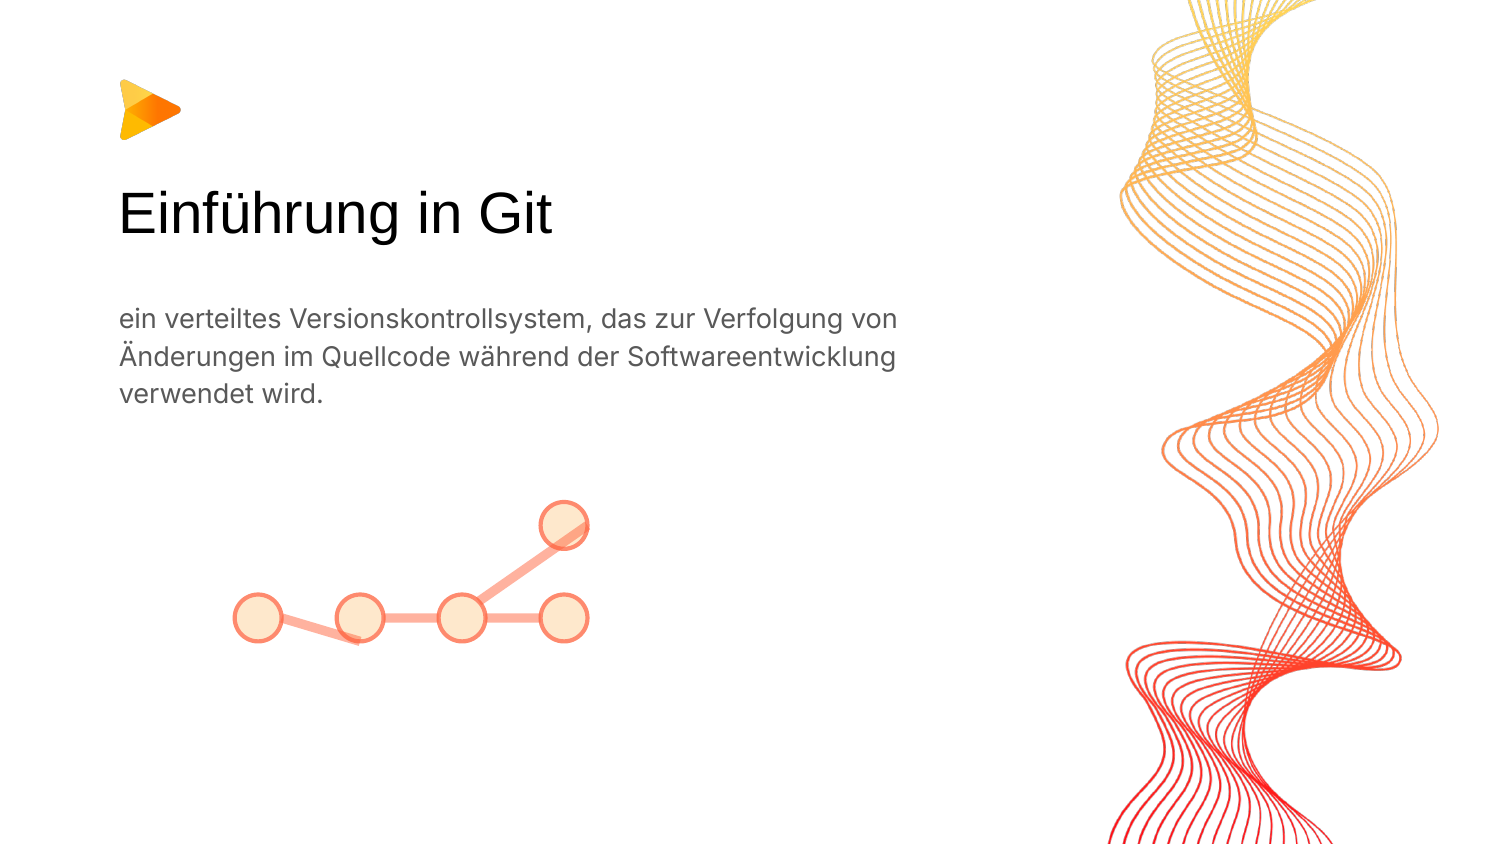

# Einführung in Git
ein verteiltes Versionskontrollsystem, das zur Verfolgung von Änderungen im Quellcode während der Softwareentwicklung verwendet wird.